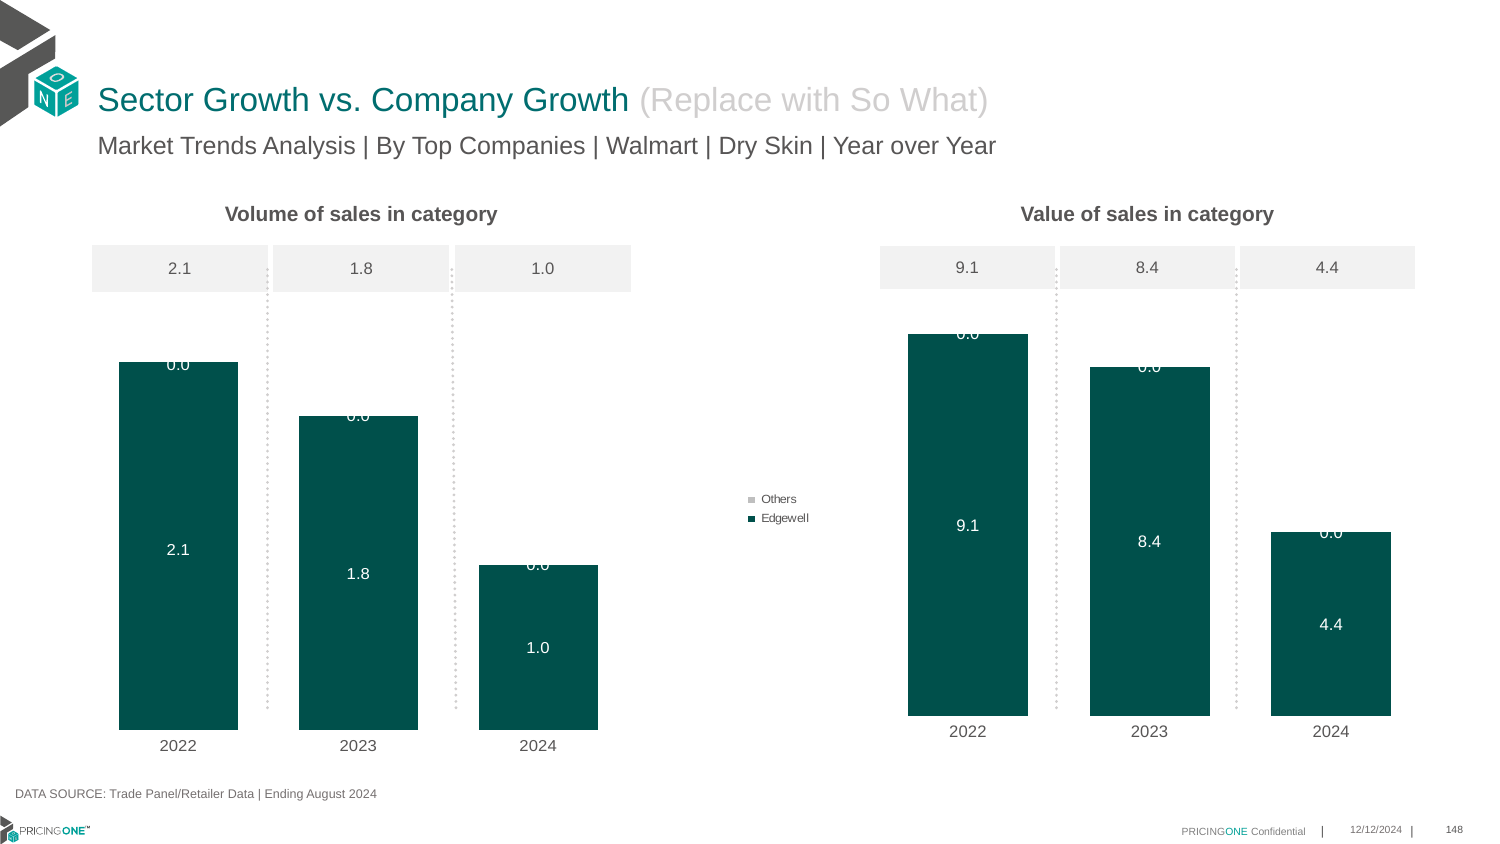

# Sector Growth vs. Company Growth (Replace with So What)
Market Trends Analysis | By Top Companies | Walmart | Dry Skin | Year over Year
| Value of sales in category |  |  |
| --- | --- | --- |
| 9.1 | 8.4 | 4.4 |
| Volume of sales in category |  |  |
| --- | --- | --- |
| 2.1 | 1.8 | 1.0 |

### Chart

| Category | Edgewell | Others |
|---|---|---|
| 2022 | 9.130591 | 1.1e-05 |
| 2023 | 8.357244 | 0.0 |
| 2024 | 4.395917 | 0.0 |

### Chart

| Category | Edgewell | Others |
|---|---|---|
| 2022 | 2.129132 | 6e-06 |
| 2023 | 1.814571 | 0.0 |
| 2024 | 0.959258 | 0.0 |
DATA SOURCE: Trade Panel/Retailer Data | Ending August 2024

12/12/2024
148